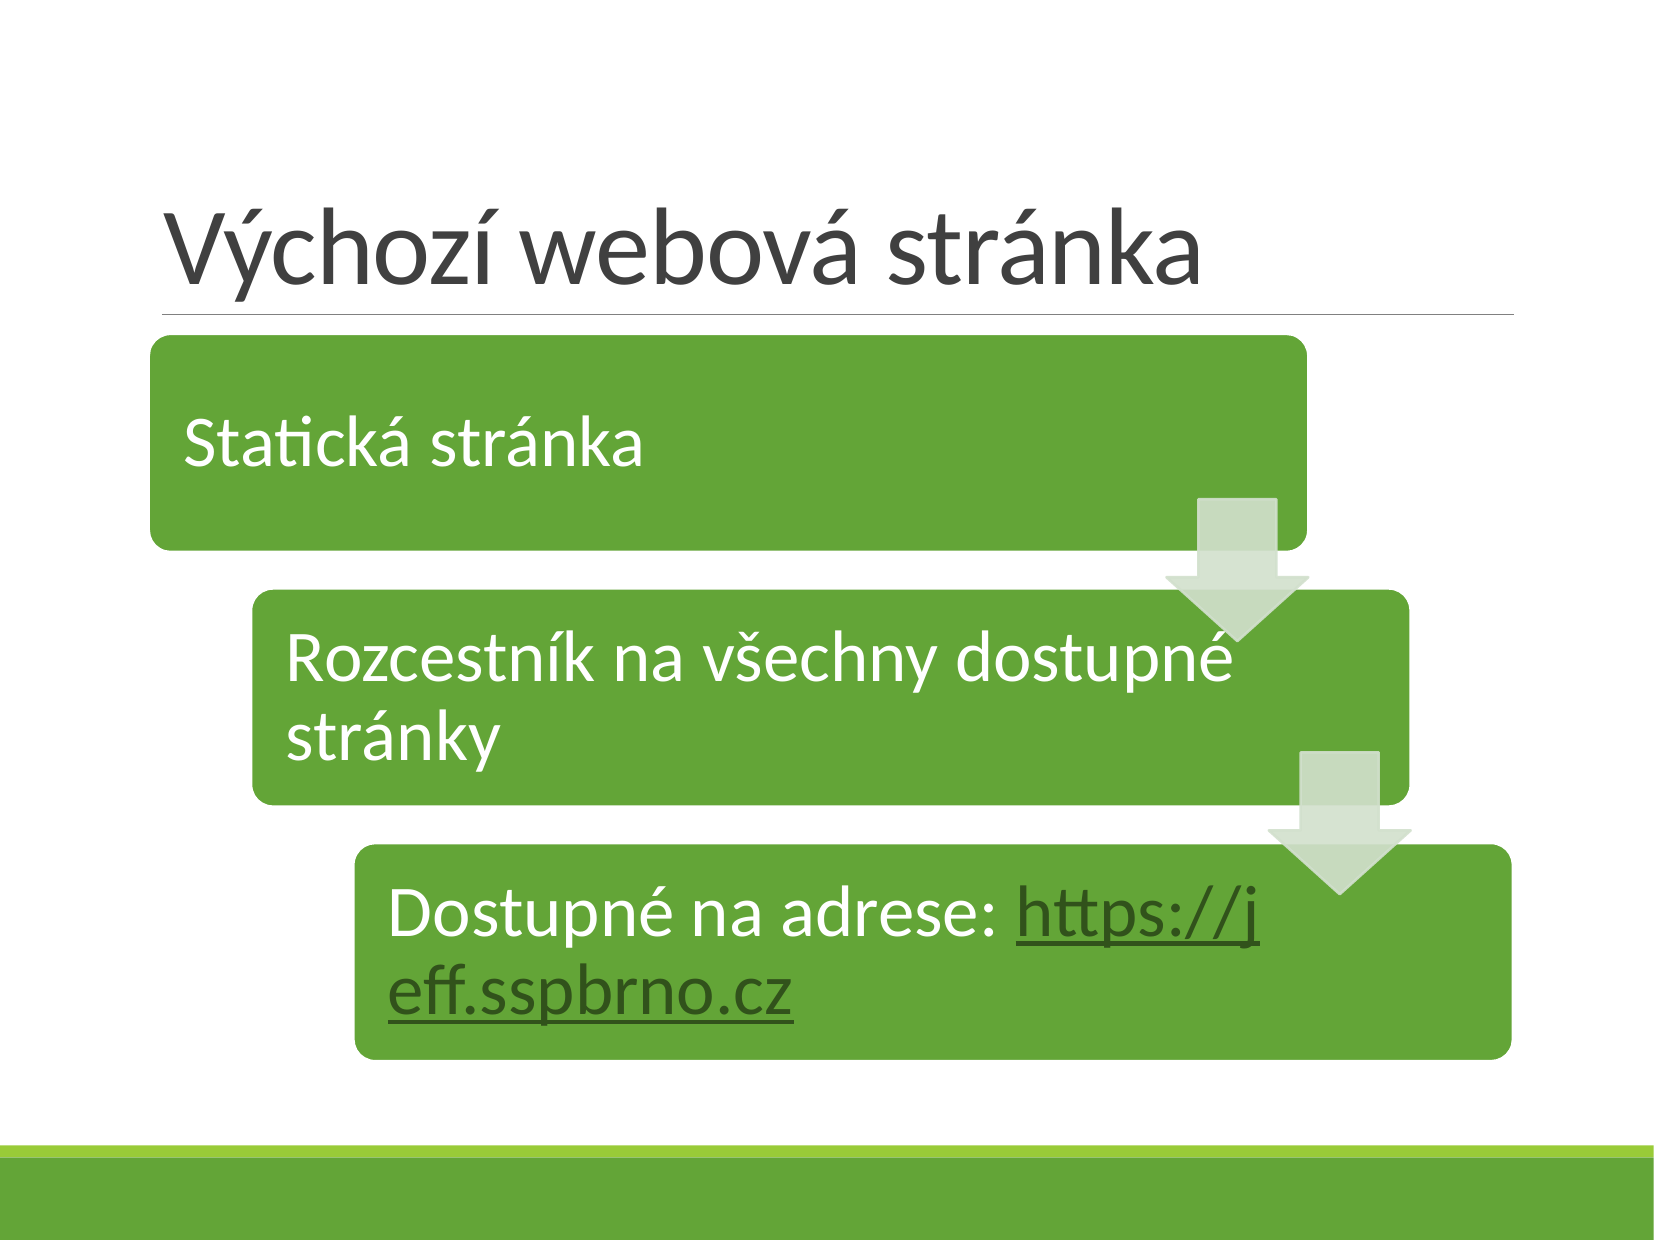

# Výchozí webová stránka
Statická stránka
Rozcestník na všechny dostupné stránky
Dostupné na adrese: https://jeff.sspbrno.cz